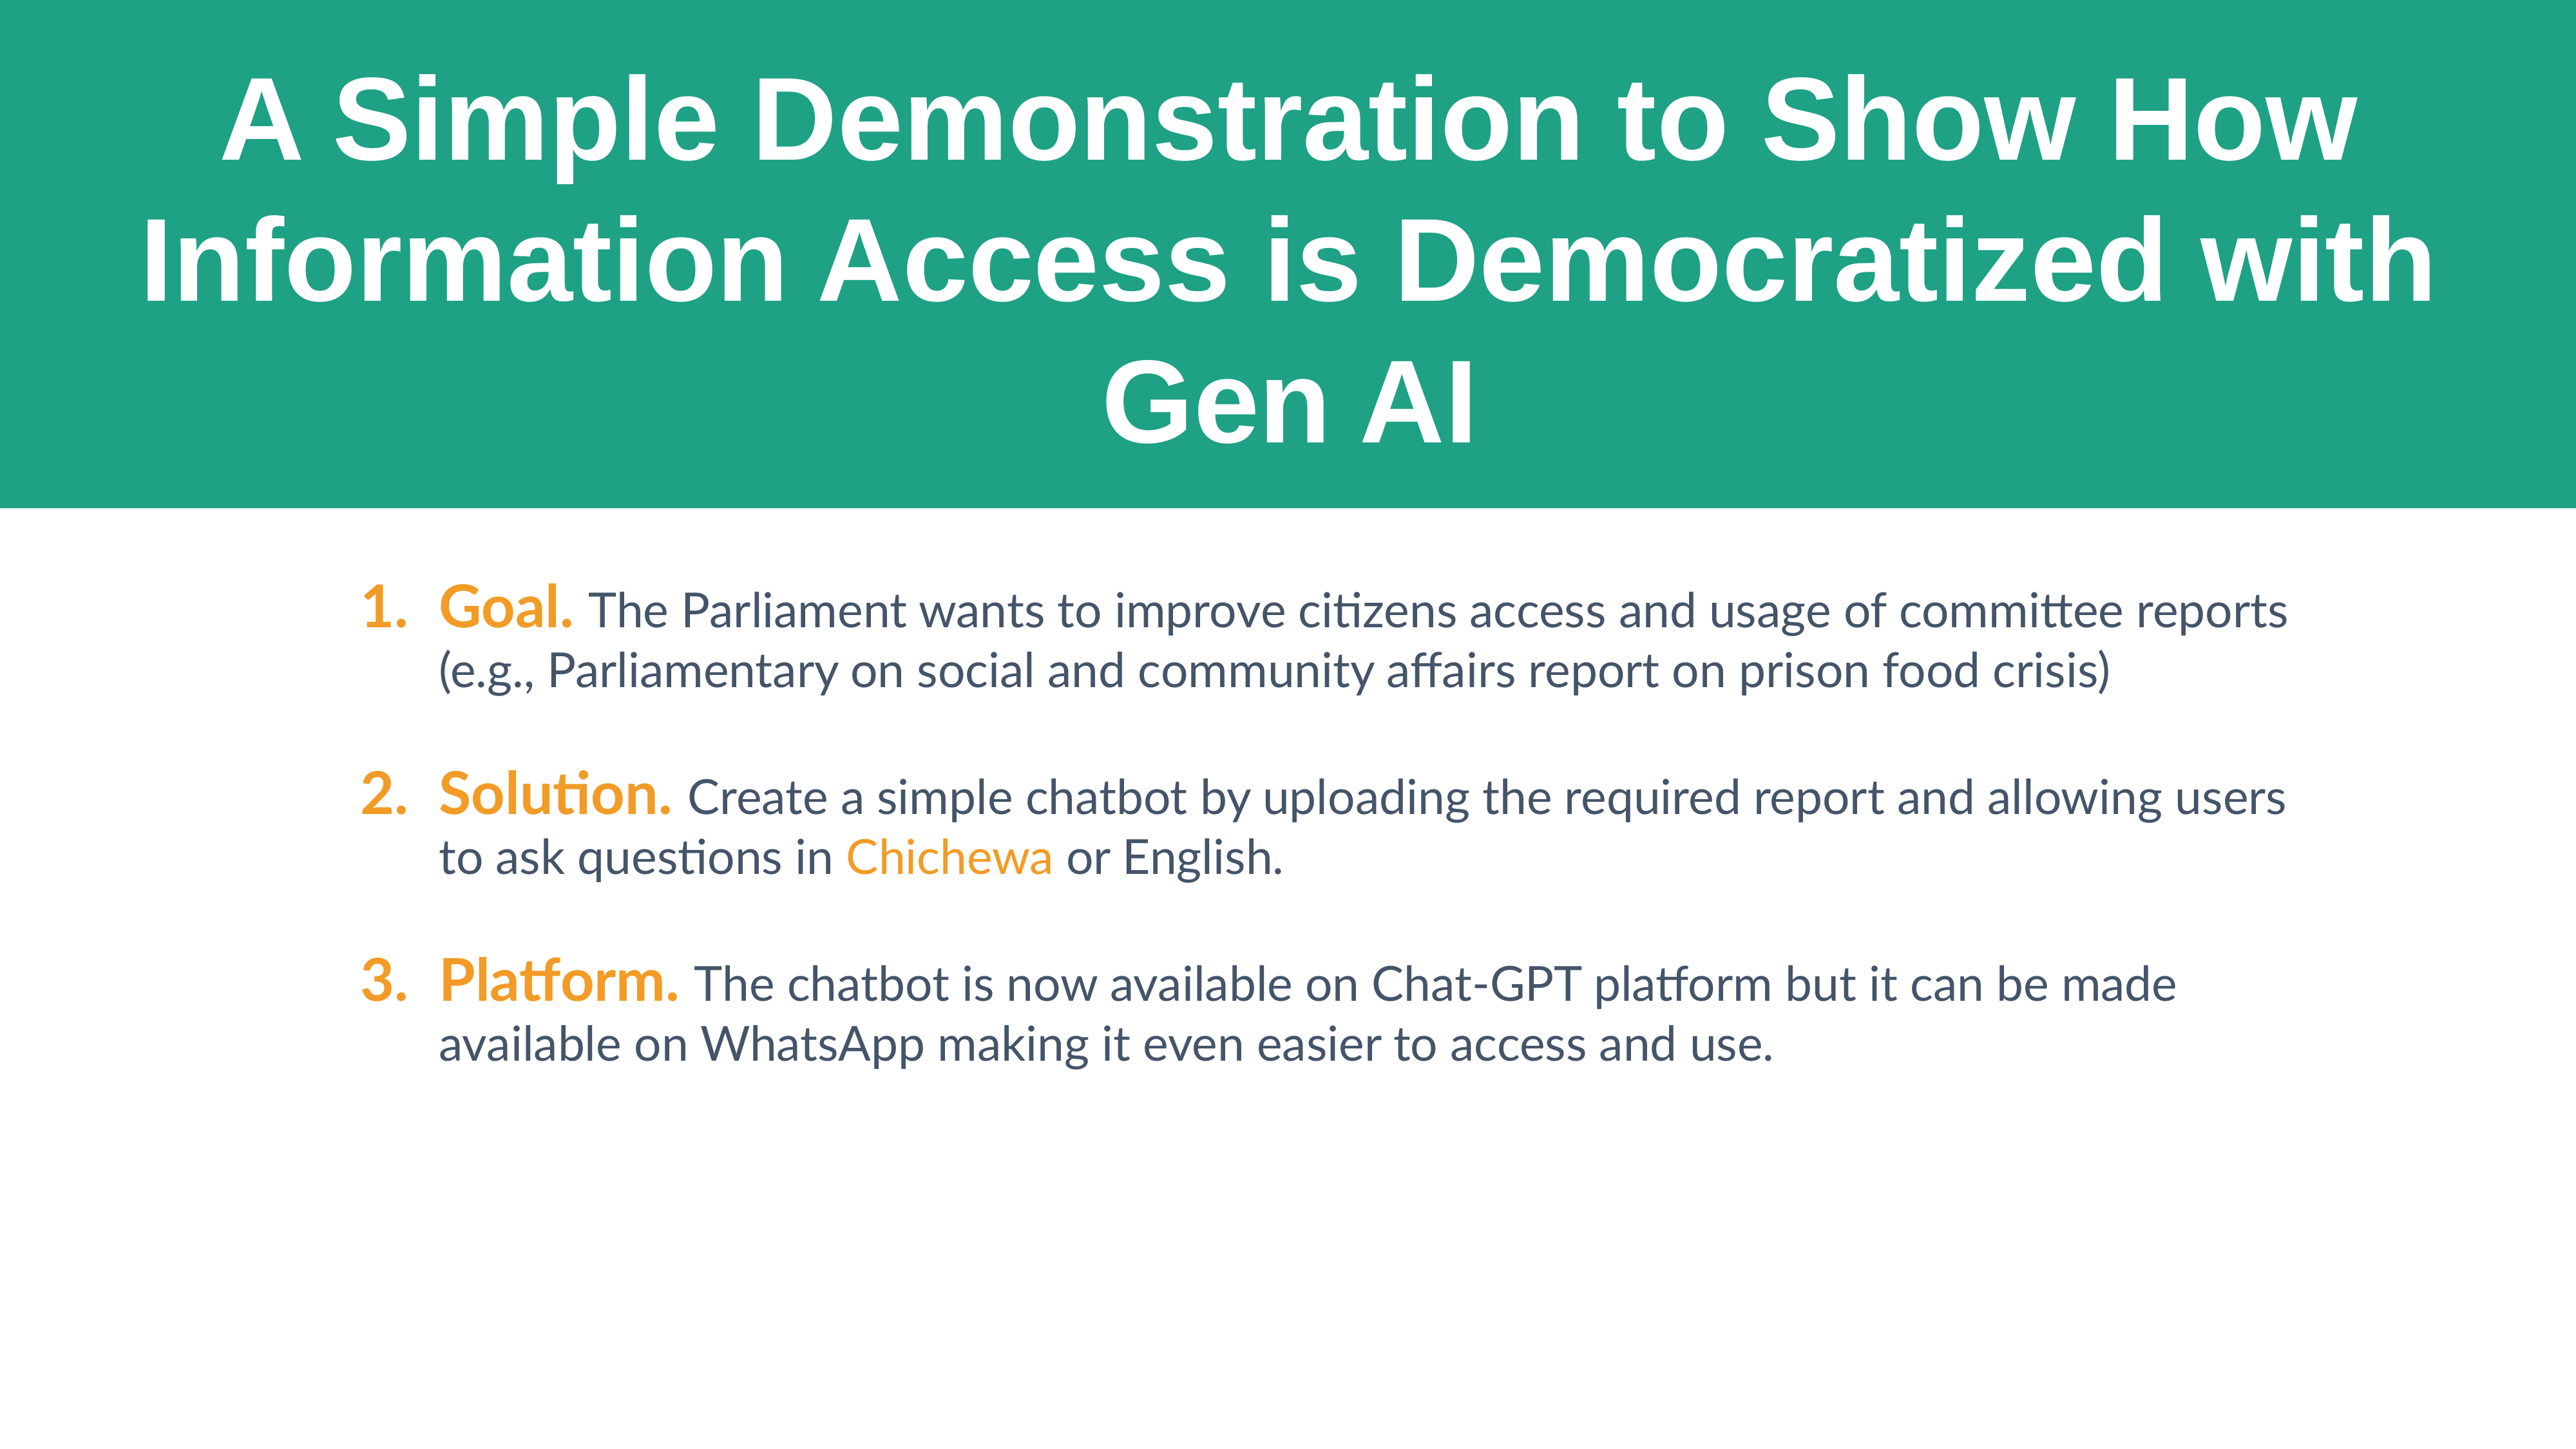

A Simple Demonstration to Show How Information Access is Democratized with Gen AI

Goal. The Parliament wants to improve citizens access and usage of committee reports (e.g., Parliamentary on social and community affairs report on prison food crisis)

Solution. Create a simple chatbot by uploading the required report and allowing users to ask questions in Chichewa or English.

Platform. The chatbot is now available on Chat-GPT platform but it can be made available on WhatsApp making it even easier to access and use.